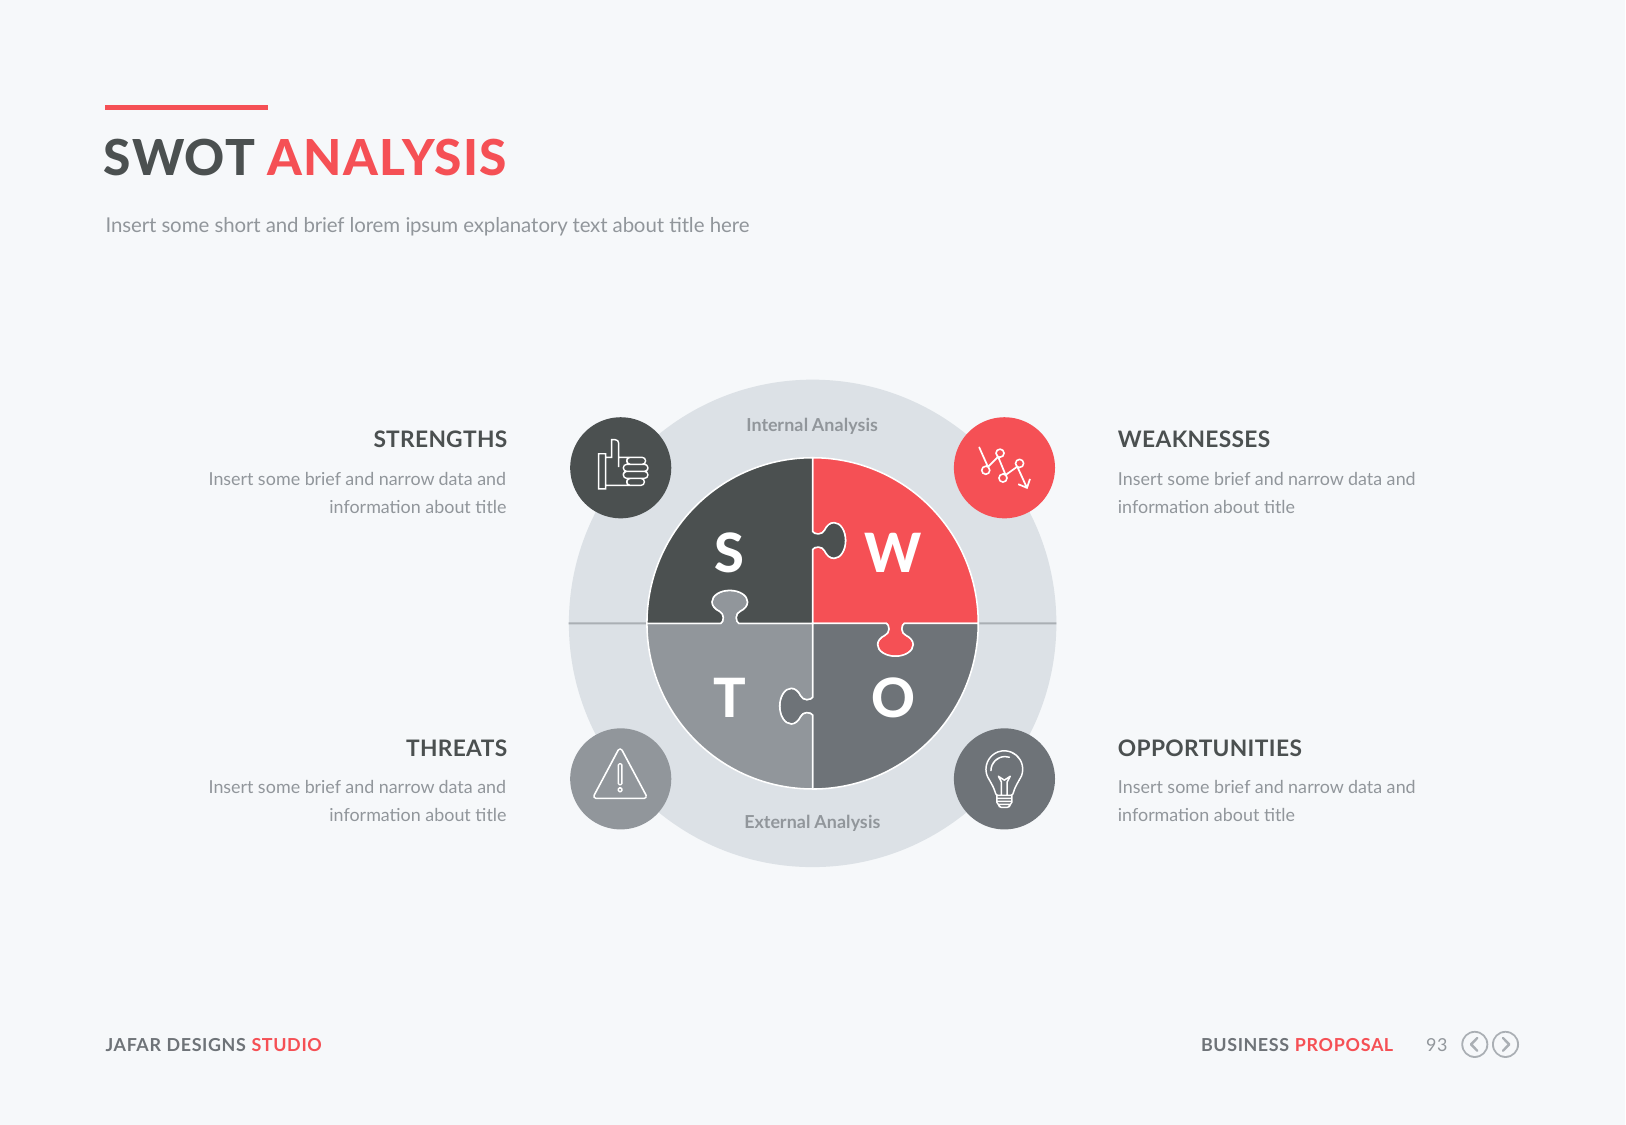

SWOT Analysis
Insert some short and brief lorem ipsum explanatory text about title here

Internal Analysis

Strengths
Insert some brief and narrow data and information about title
Weaknesses
Insert some brief and narrow data and information about title

S
W

T
O

Threats
Insert some brief and narrow data and information about title
Opportunities
Insert some brief and narrow data and information about title
External Analysis